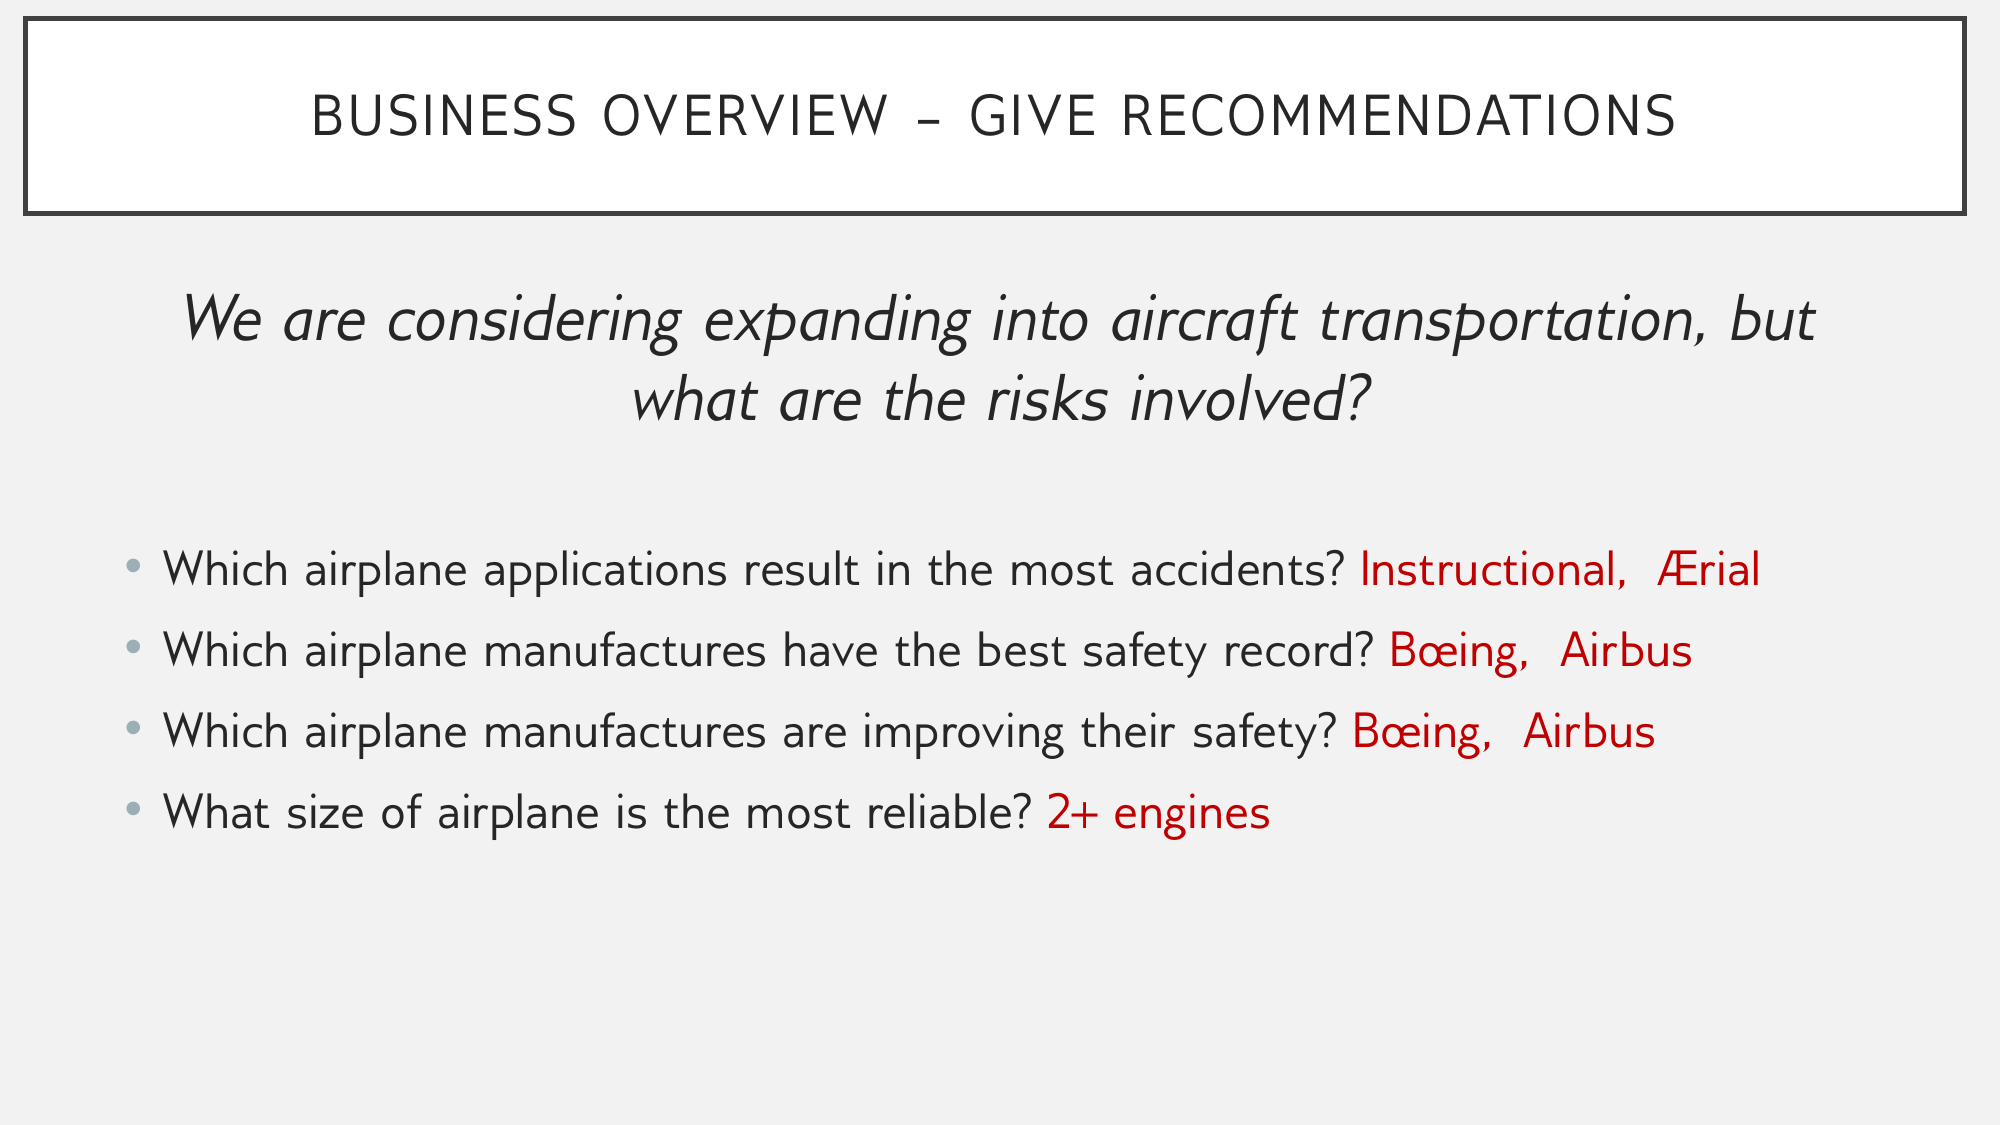

# Business overview – give recommendations
We are considering expanding into aircraft transportation, but what are the risks involved?

Which airplane applications result in the most accidents? Instructional,  Aerial
Which airplane manufactures have the best safety record? Boeing,  Airbus
Which airplane manufactures are improving their safety? Boeing,  Airbus
What size of airplane is the most reliable? 2+ engines